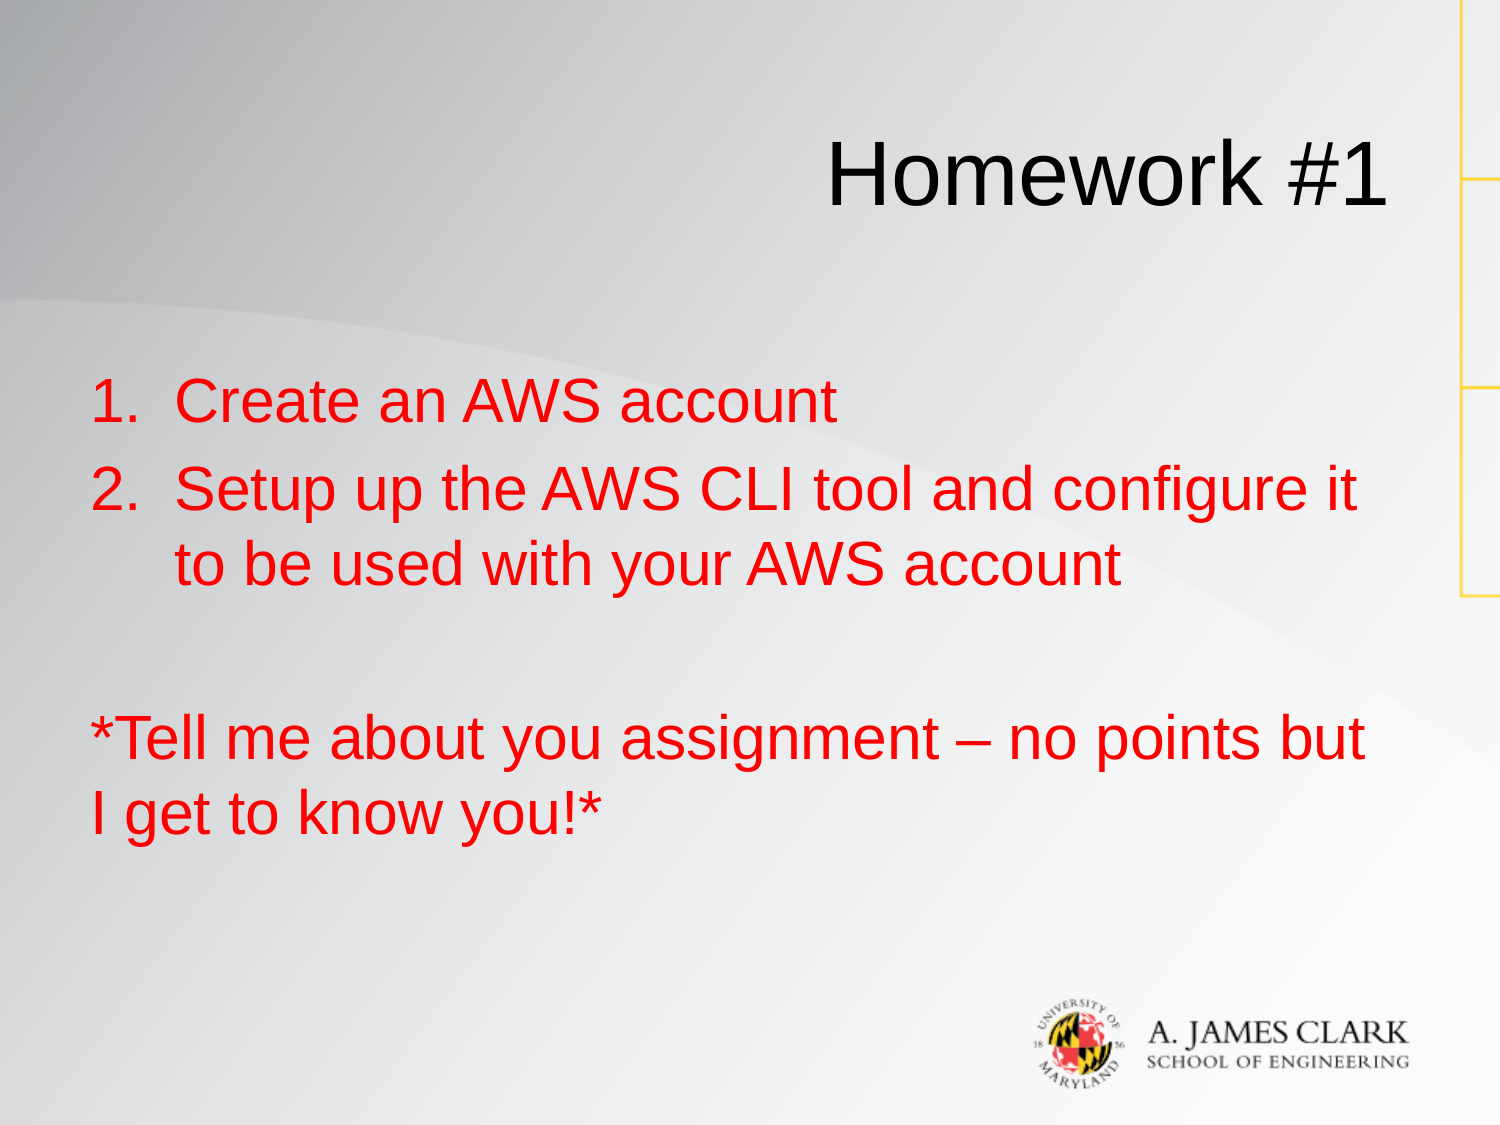

# Homework #1
Create an AWS account
Setup up the AWS CLI tool and configure it to be used with your AWS account

*Tell me about you assignment – no points but I get to know you!*